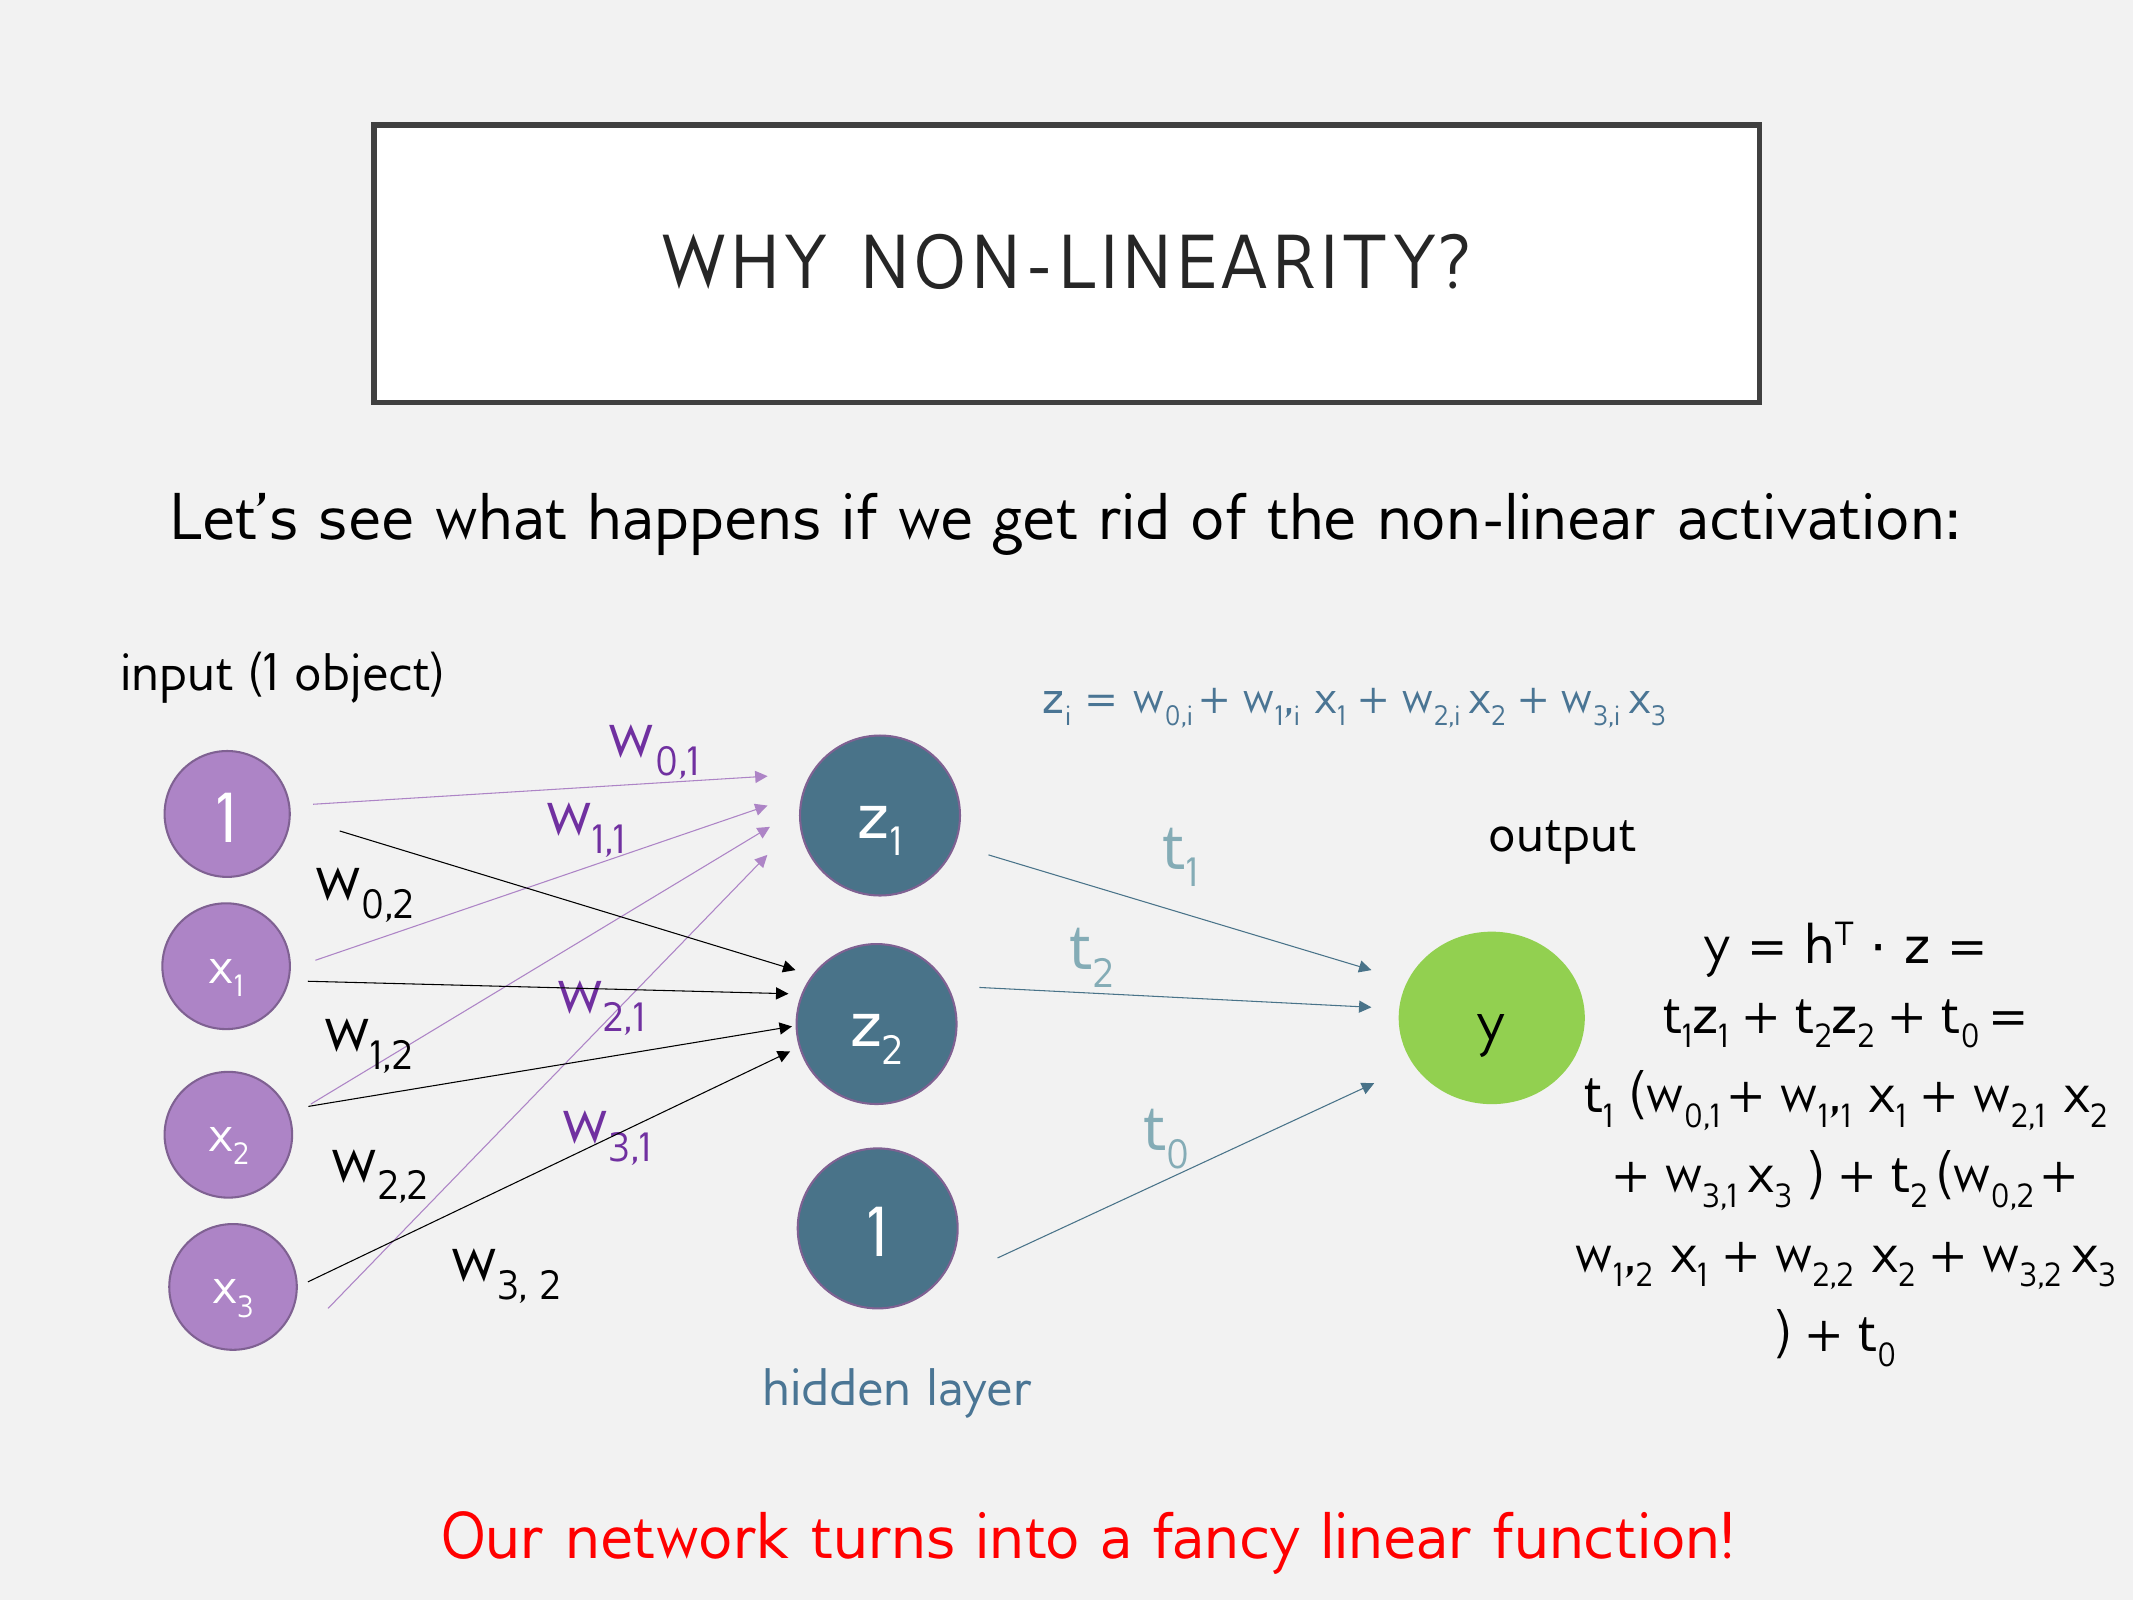

# Why non-linearity?
Let’s see what happens if we get rid of the non-linear activation:
input (1 object)
zi = w0,i + w1,i x1 + w2,i x2 + w3,i x3
w0,1
z1
1
w1,1
output
t1
w0,2
t2
y = hT ∙ z =
t1z1 + t2z2 + t0 =
t1 (w0,1 + w1,1 x1 + w2,1 x2 + w3,1 x3 ) + t2 (w0,2 + w1,2 x1 + w2,2 x2 + w3,2 x3 ) + t0
x1
y
w2,1
z2
w1,2
w3,1
x2
t0
w2,2
1
w3, 2
x3
hidden layer
Our network turns into a fancy linear function!